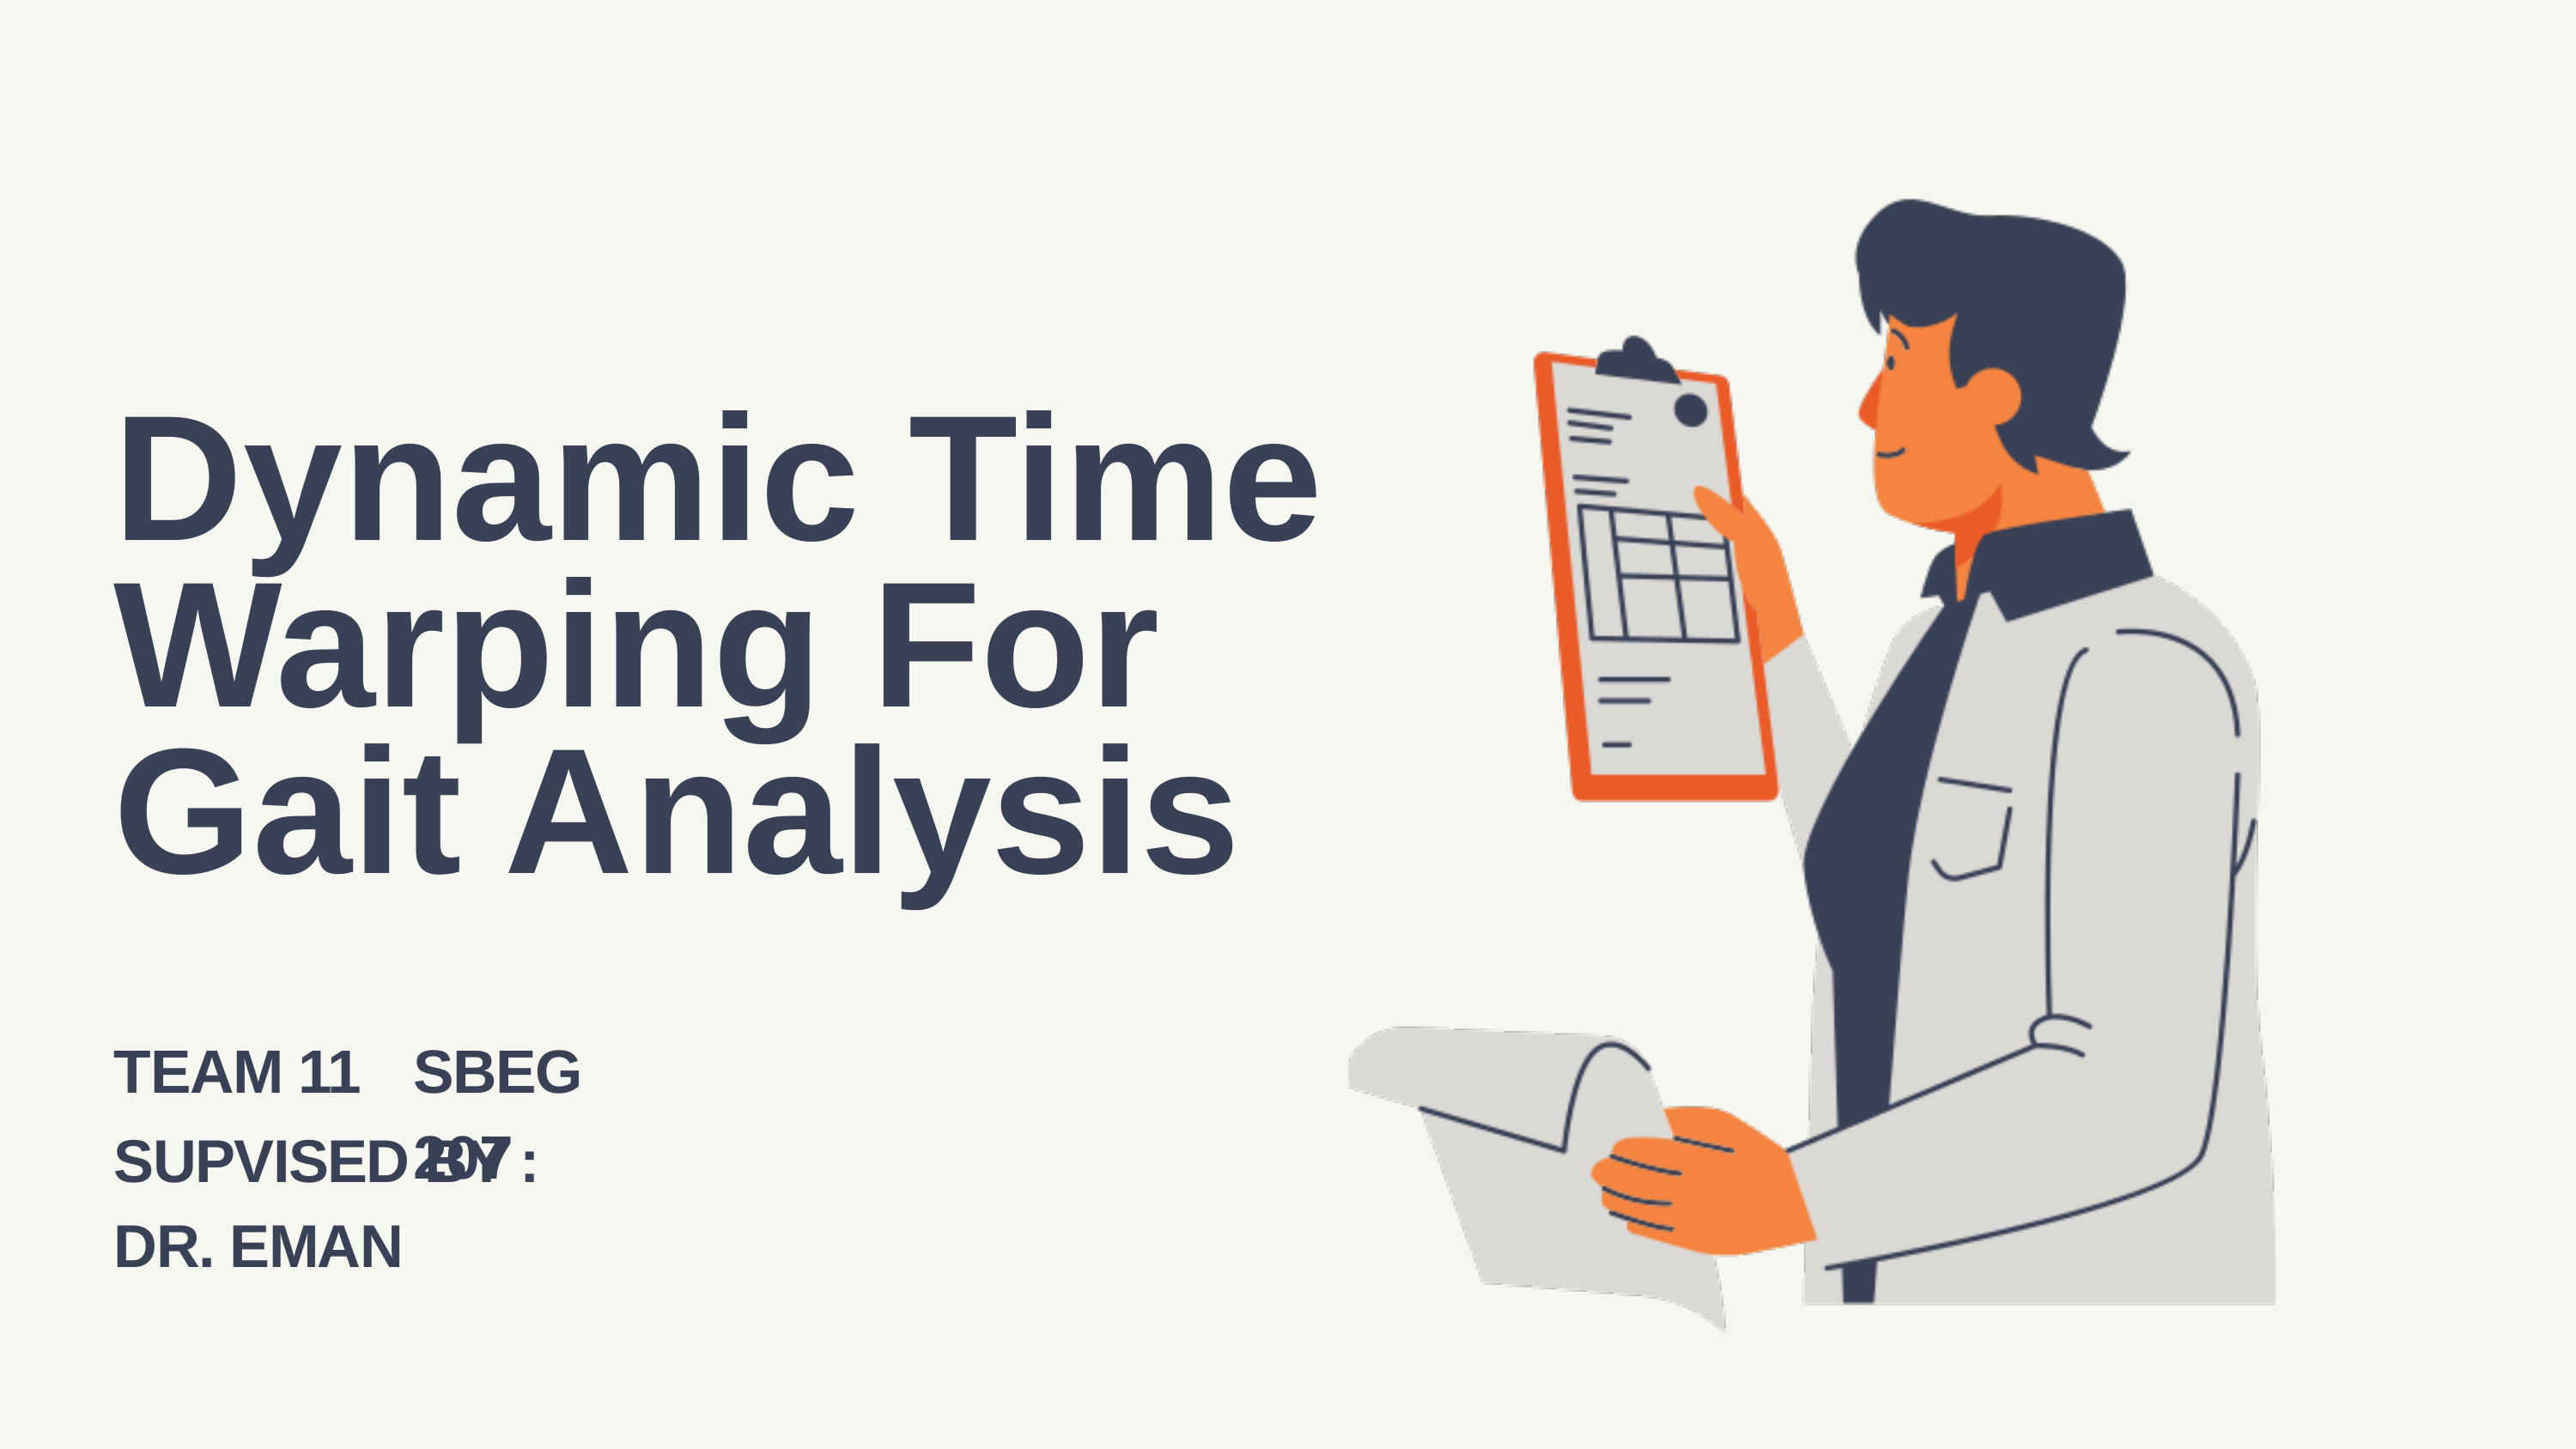

Dynamic Time Warping For Gait Analysis
TEAM 11
SBEG 207
SUPVISED BY :
DR. EMAN